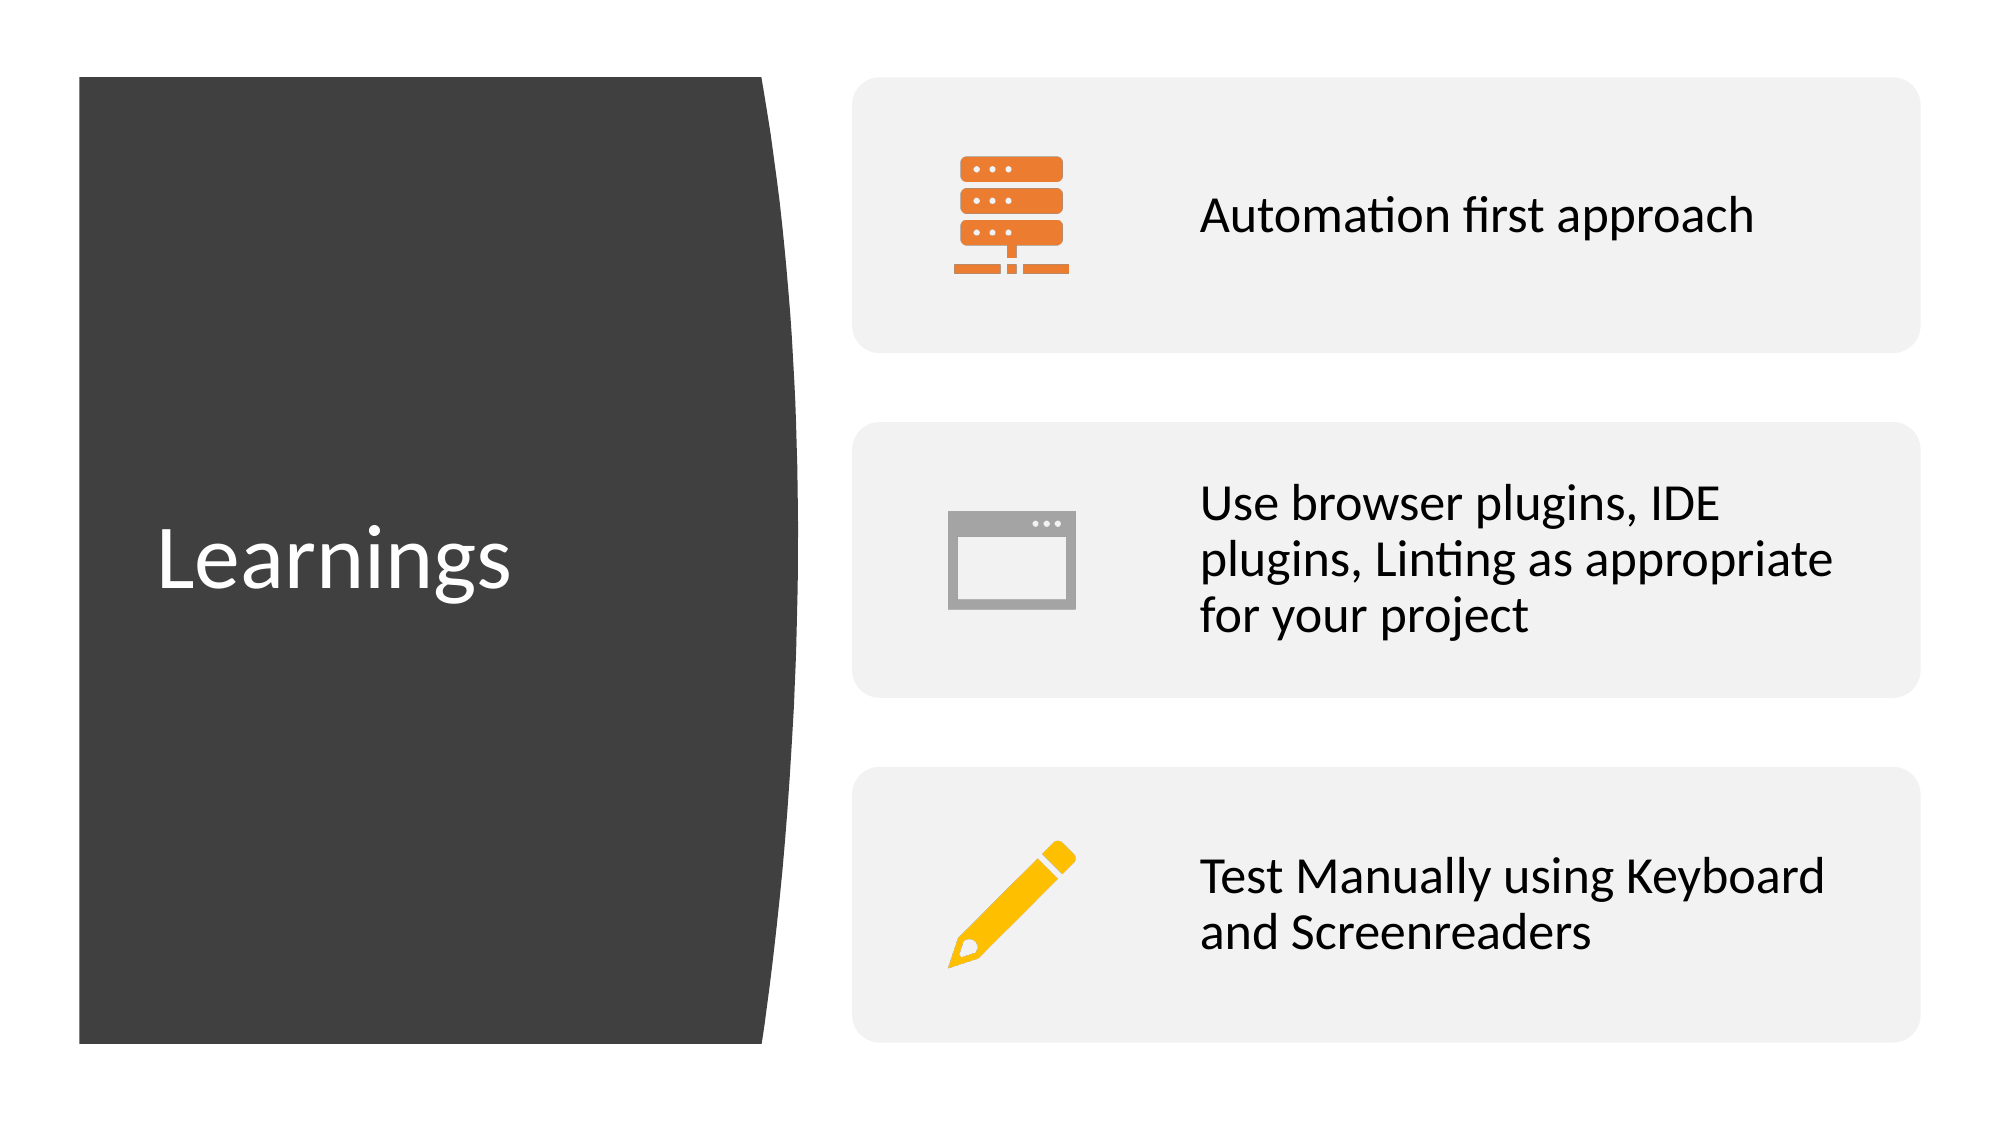

Automation first approach
Use browser plugins, IDE plugins, Linting as appropriate for your project
Test Manually using Keyboard and Screenreaders

# Learnings